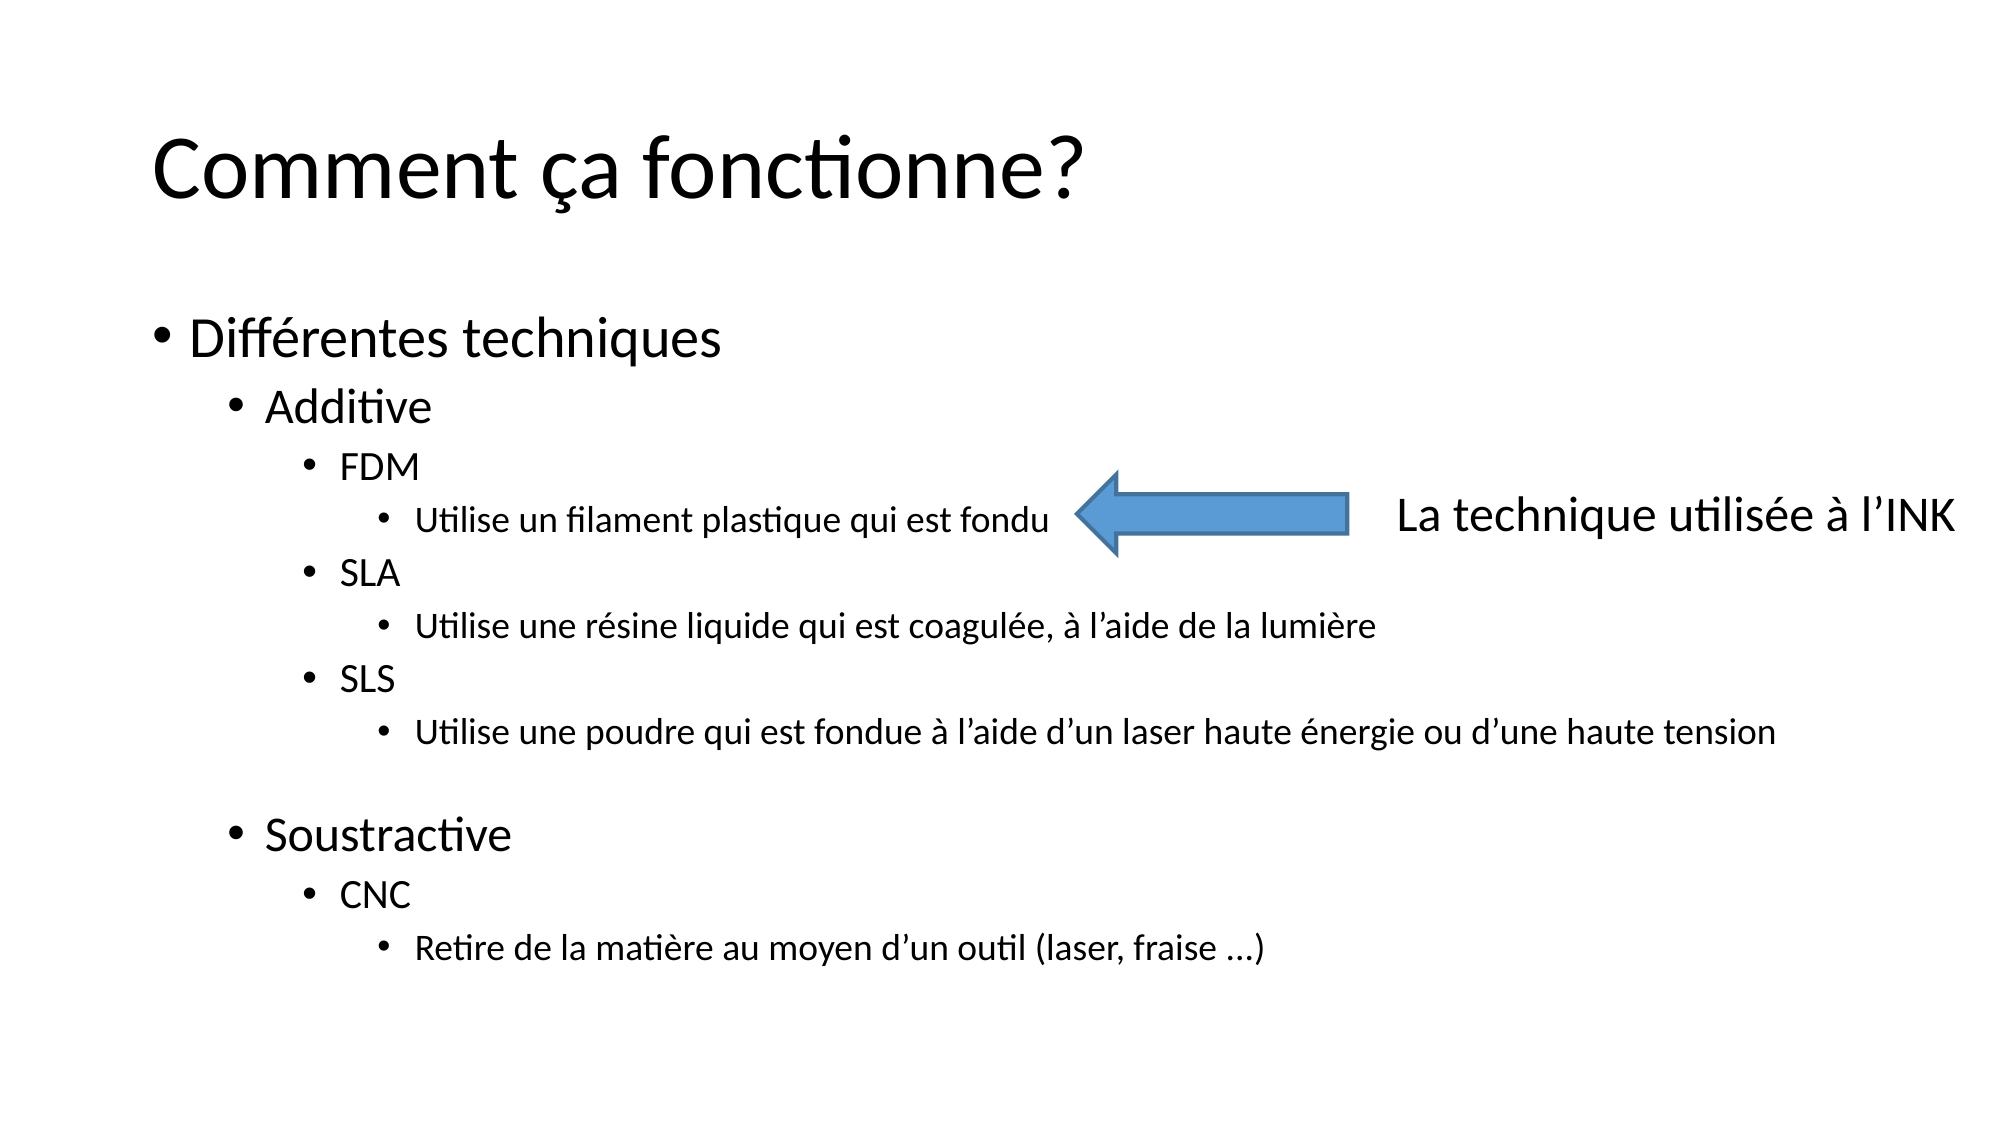

Comment ça fonctionne?
Différentes techniques
Additive
FDM
Utilise un filament plastique qui est fondu
SLA
Utilise une résine liquide qui est coagulée, à l’aide de la lumière
SLS
Utilise une poudre qui est fondue à l’aide d’un laser haute énergie ou d’une haute tension

Soustractive
CNC
Retire de la matière au moyen d’un outil (laser, fraise ...)

La technique utilisée à l’INK